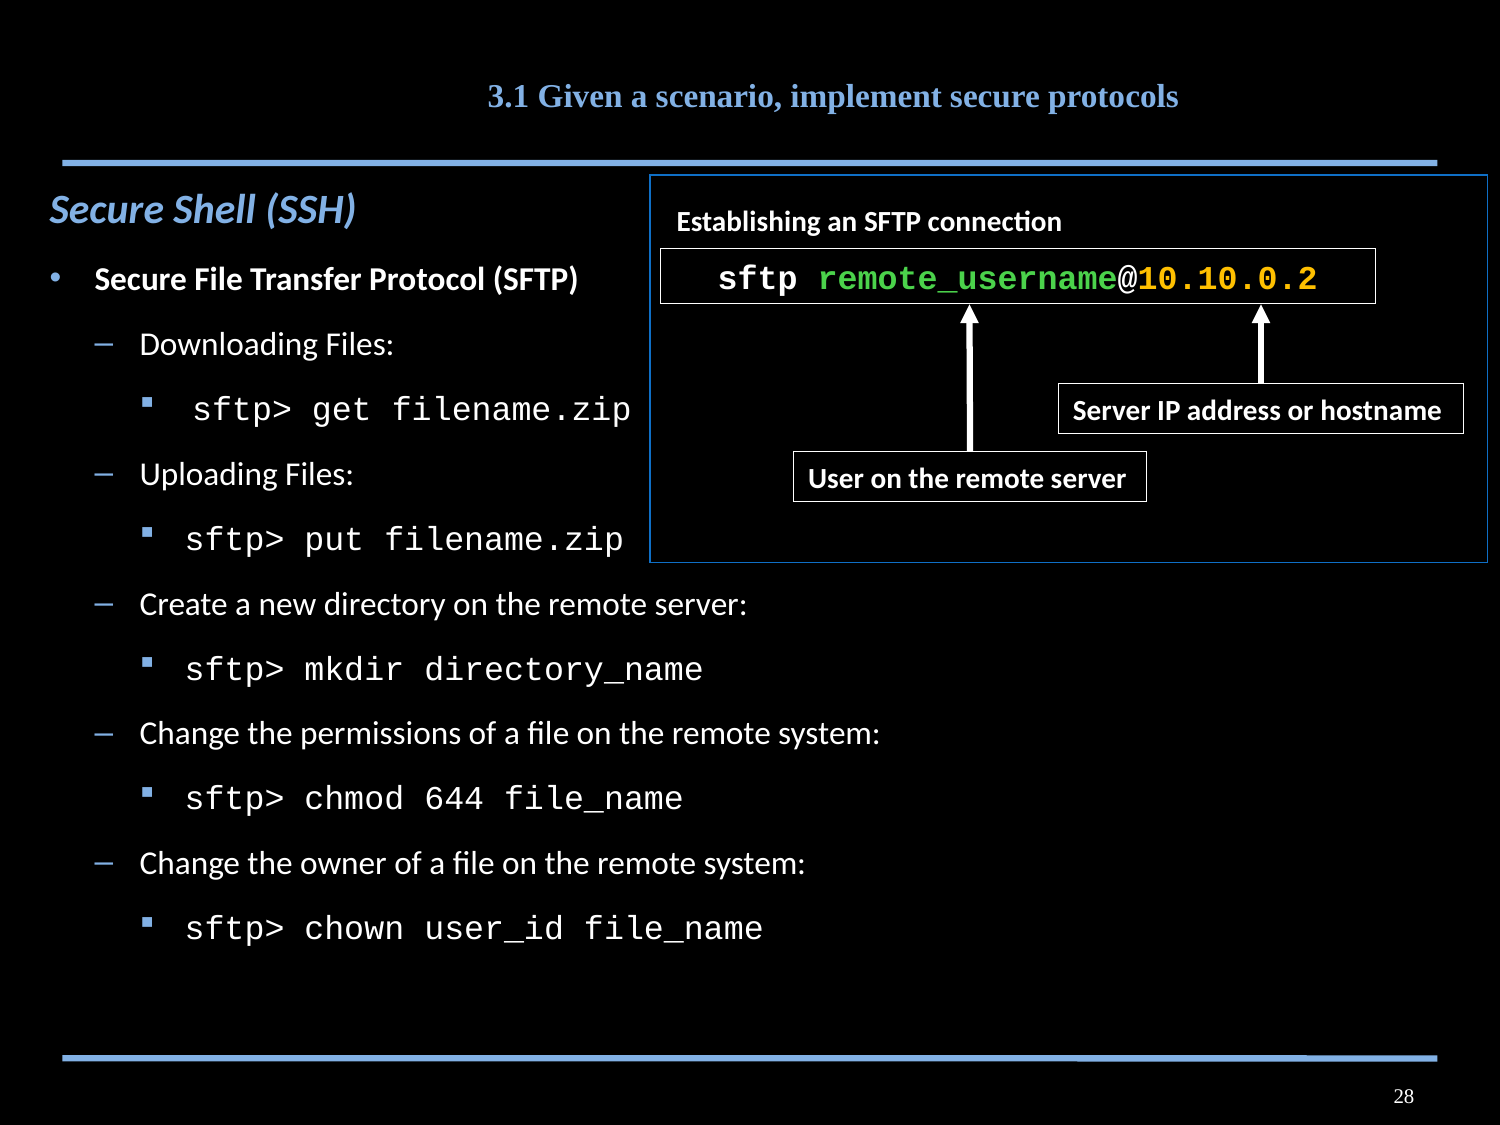

# 3.1 Given a scenario, implement secure protocols
Secure Shell (SSH)
Secure File Transfer Protocol (SFTP)
Downloading Files:
 sftp> get filename.zip
Uploading Files:
sftp> put filename.zip
Create a new directory on the remote server:
sftp> mkdir directory_name
Change the permissions of a file on the remote system:
sftp> chmod 644 file_name
Change the owner of a file on the remote system:
sftp> chown user_id file_name

Establishing an SFTP connection
sftp remote_username@10.10.0.2

Server IP address or hostname
User on the remote server
28